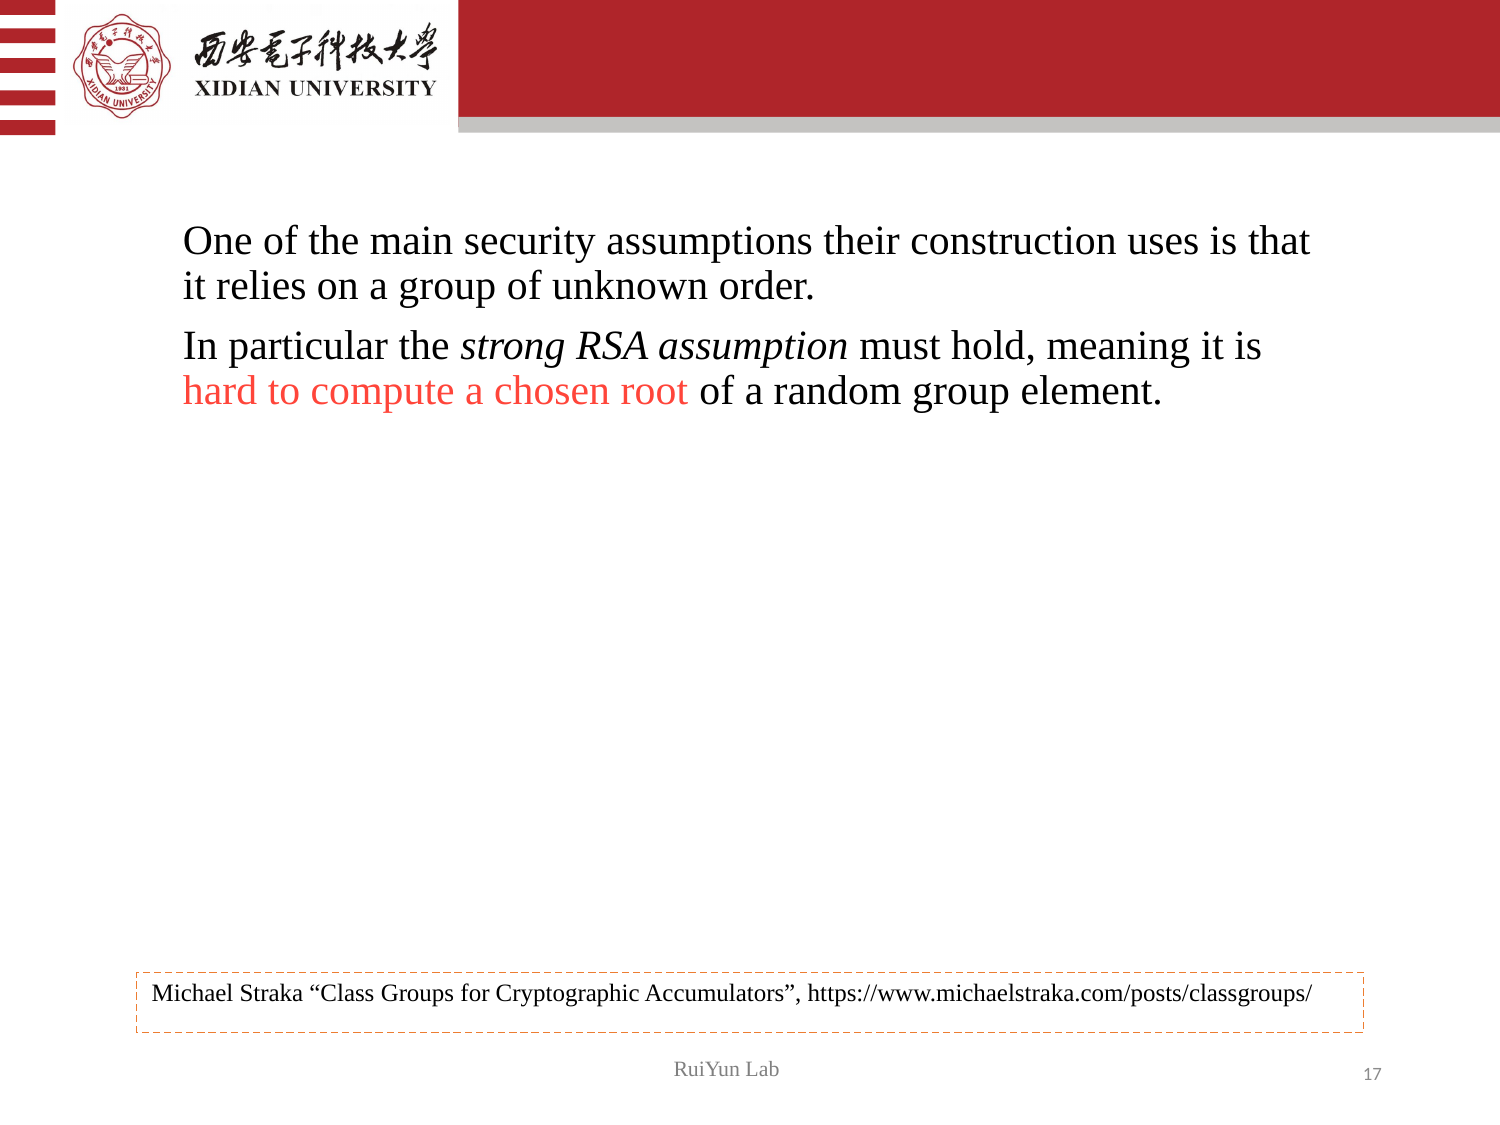

#
One of the main security assumptions their construction uses is that it relies on a group of unknown order.
In particular the strong RSA assumption must hold, meaning it is hard to compute a chosen root of a random group element.
Michael Straka “Class Groups for Cryptographic Accumulators”, https://www.michaelstraka.com/posts/classgroups/
17